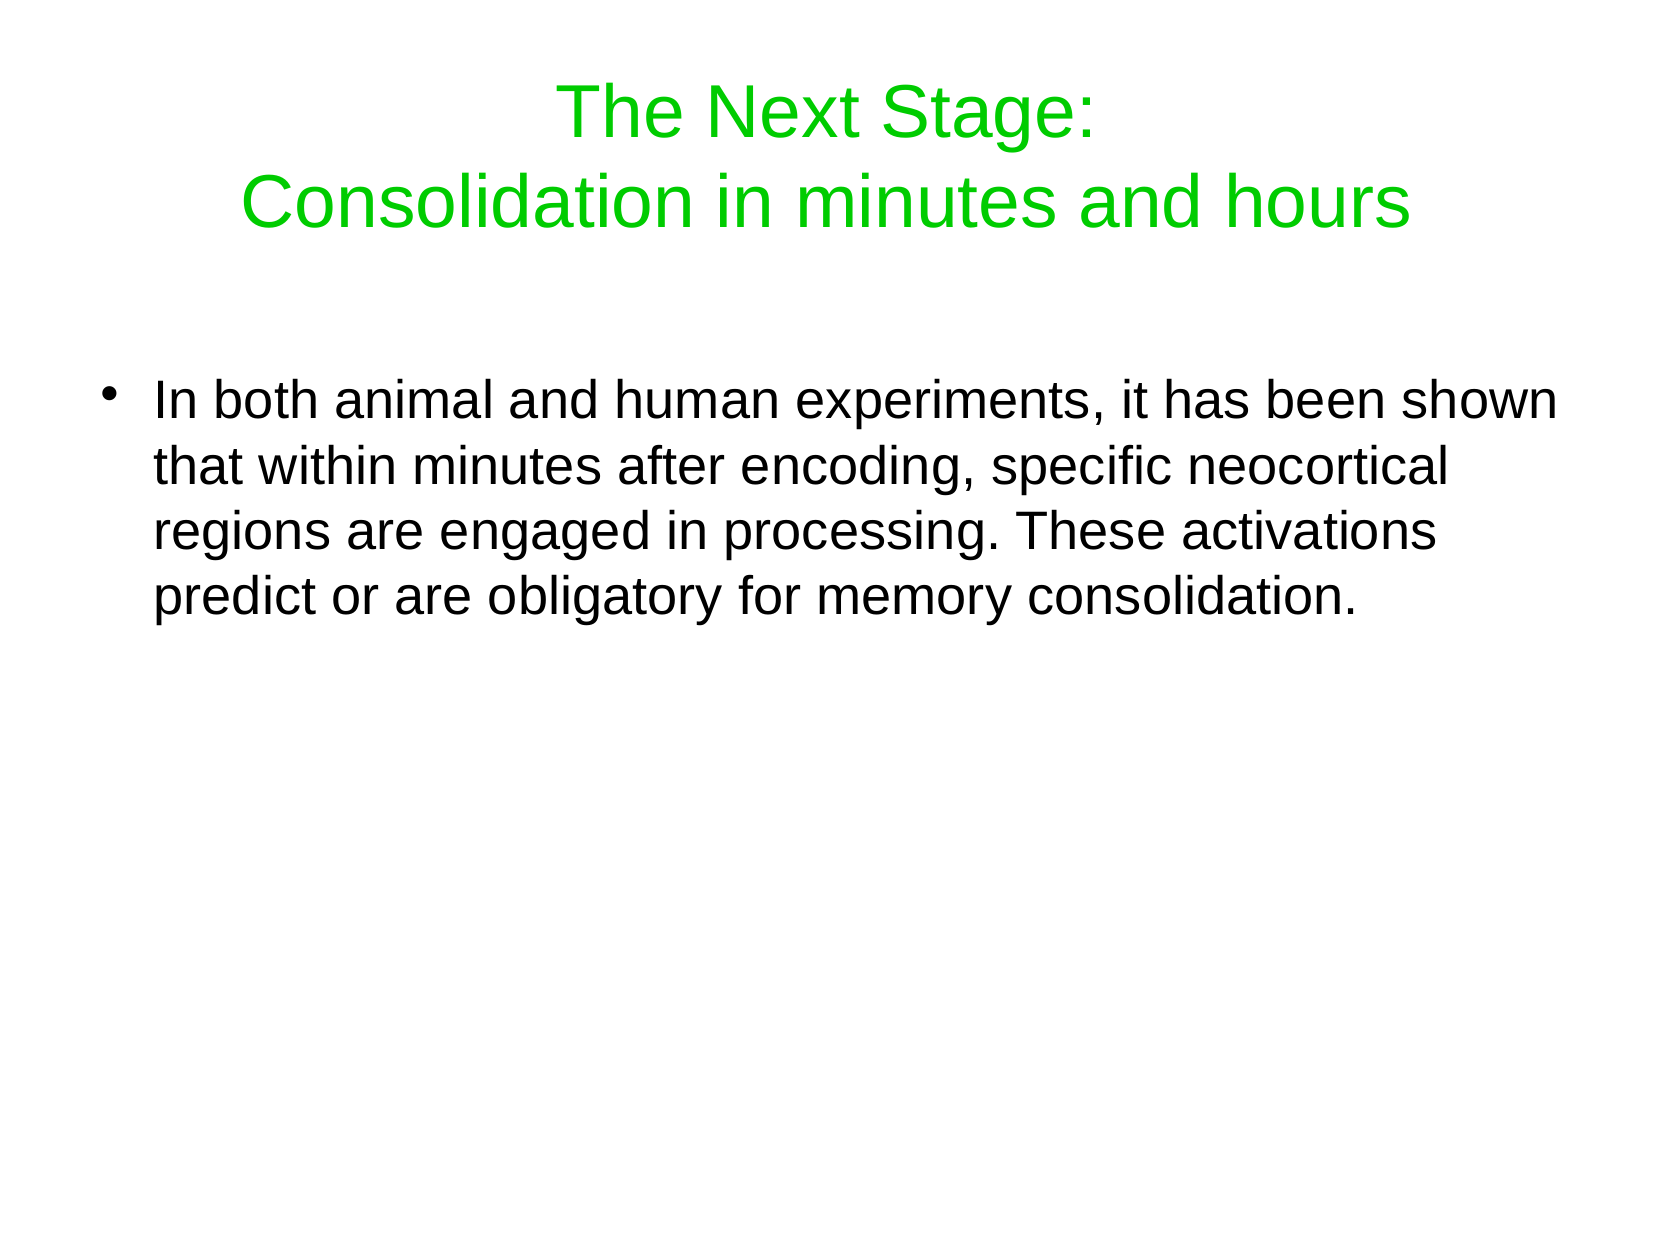

The Next Stage:
Consolidation in minutes and hours

In both animal and human experiments, it has been shown that within minutes after encoding, specific neocortical regions are engaged in processing. These activations predict or are obligatory for memory consolidation.